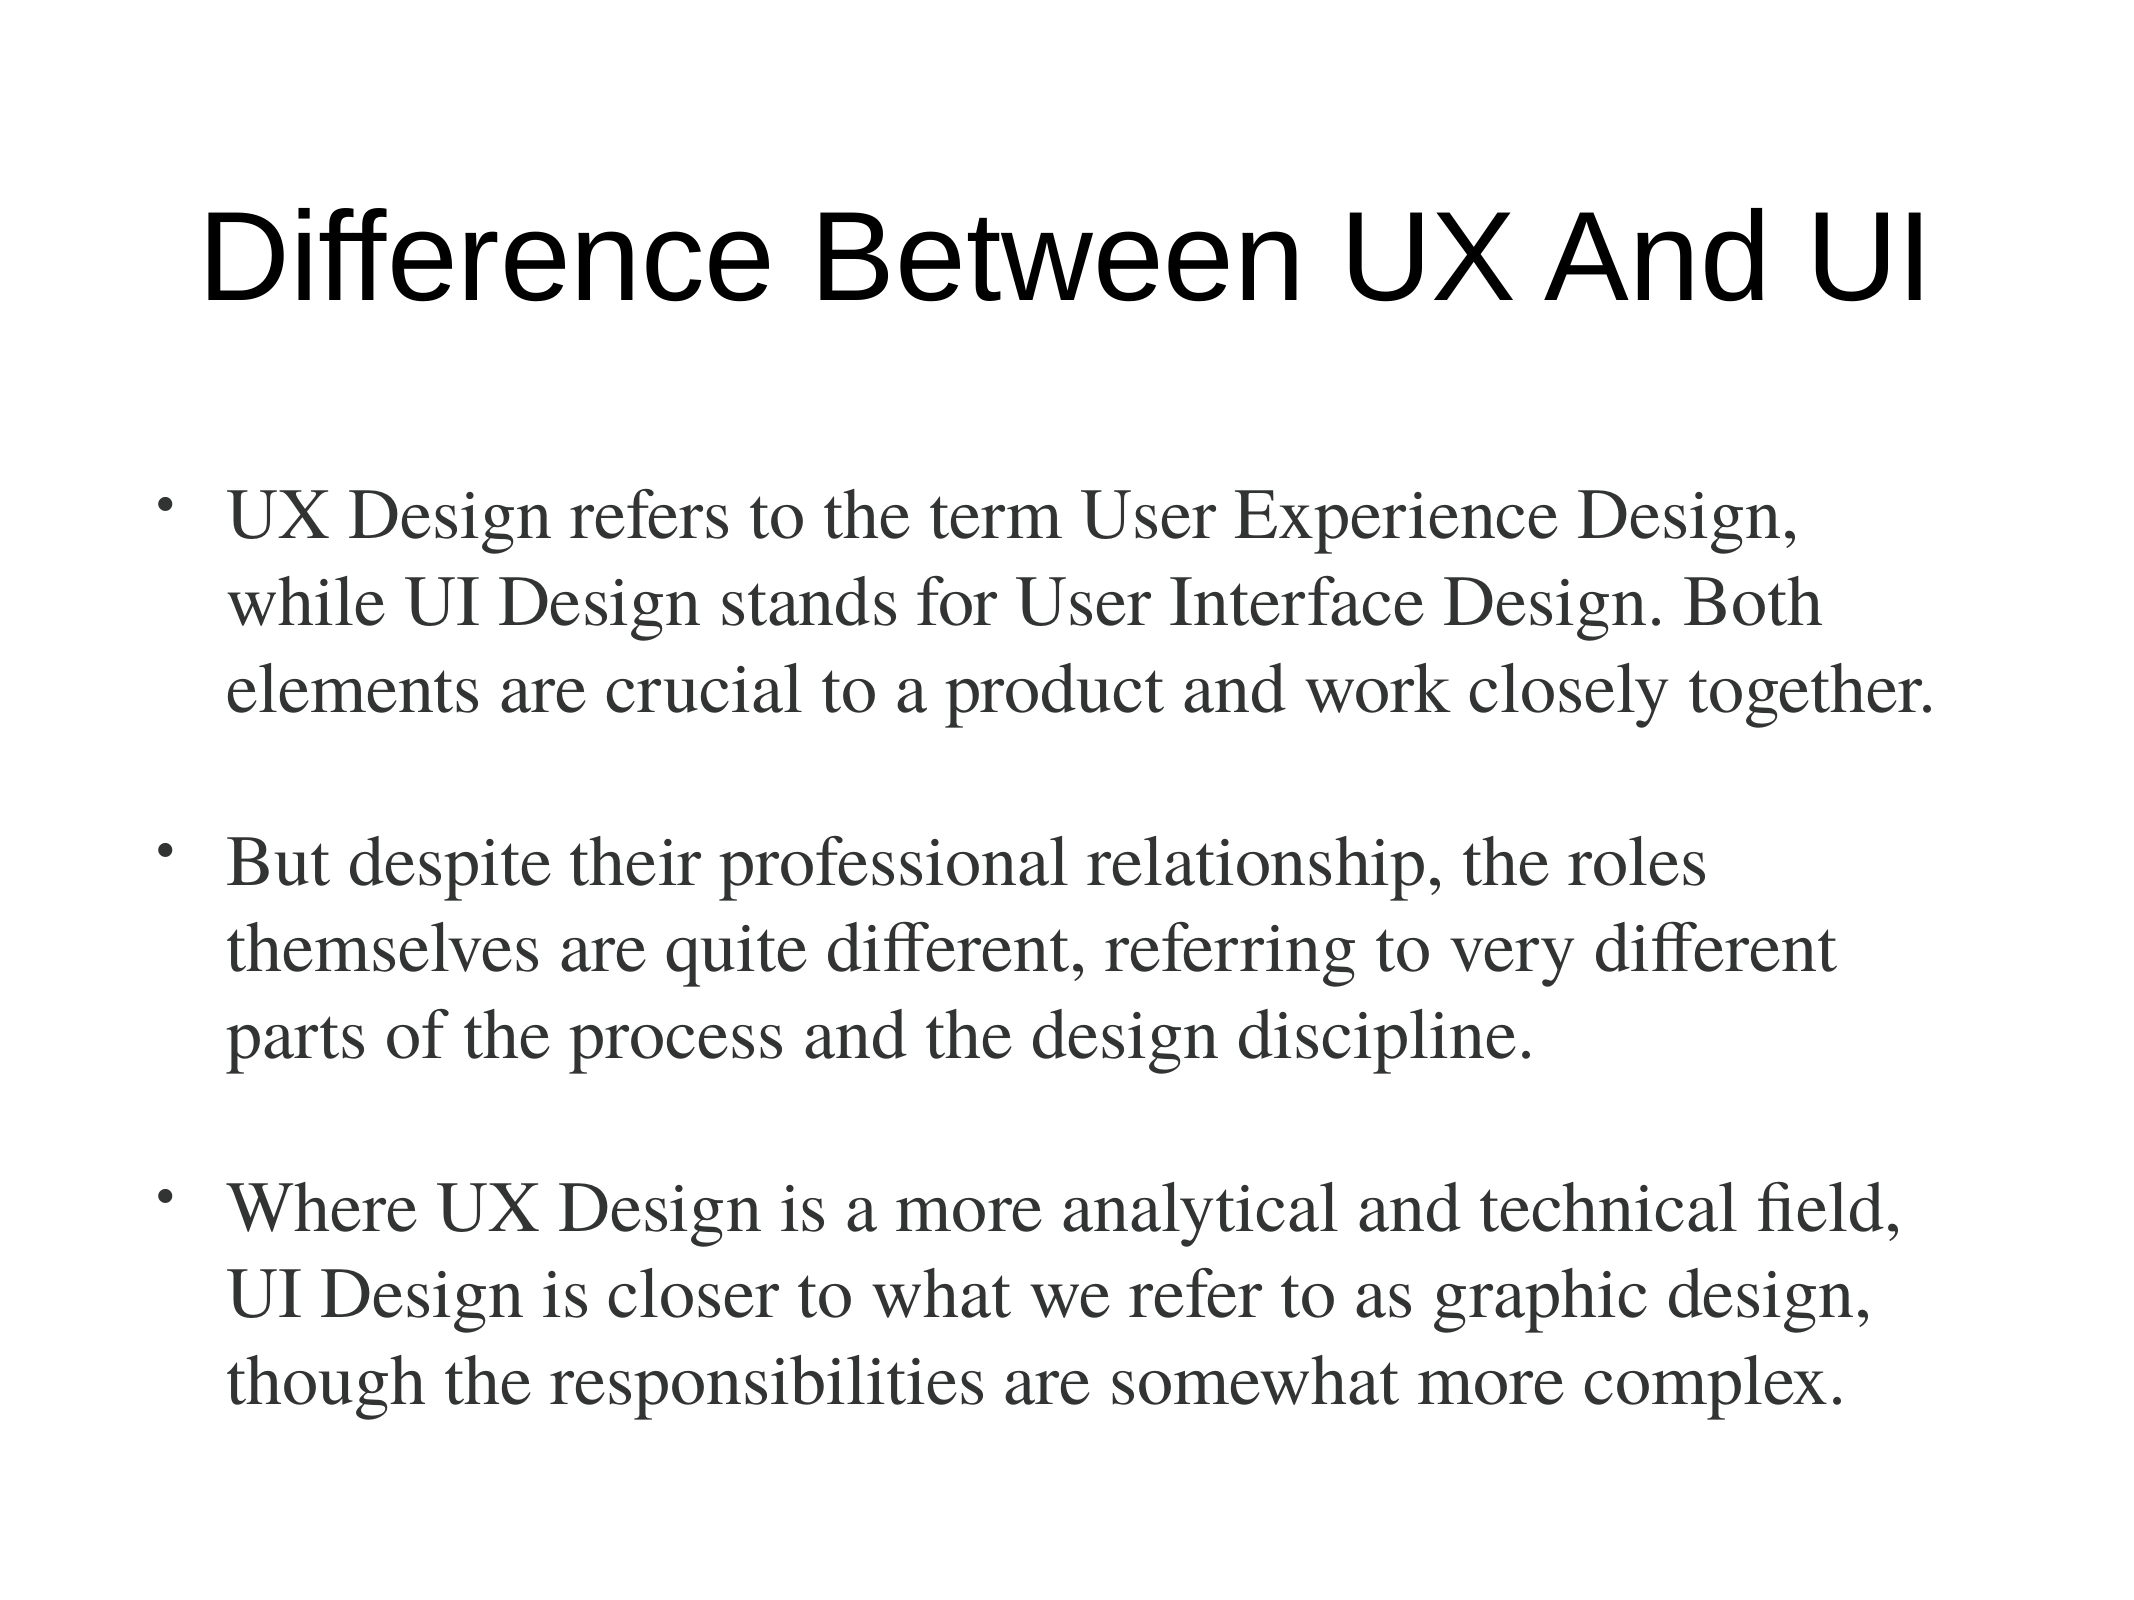

# Difference Between UX And UI
UX Design refers to the term User Experience Design, while UI Design stands for User Interface Design. Both elements are crucial to a product and work closely together.

But despite their professional relationship, the roles themselves are quite different, referring to very different parts of the process and the design discipline.

Where UX Design is a more analytical and technical field, UI Design is closer to what we refer to as graphic design, though the responsibilities are somewhat more complex.